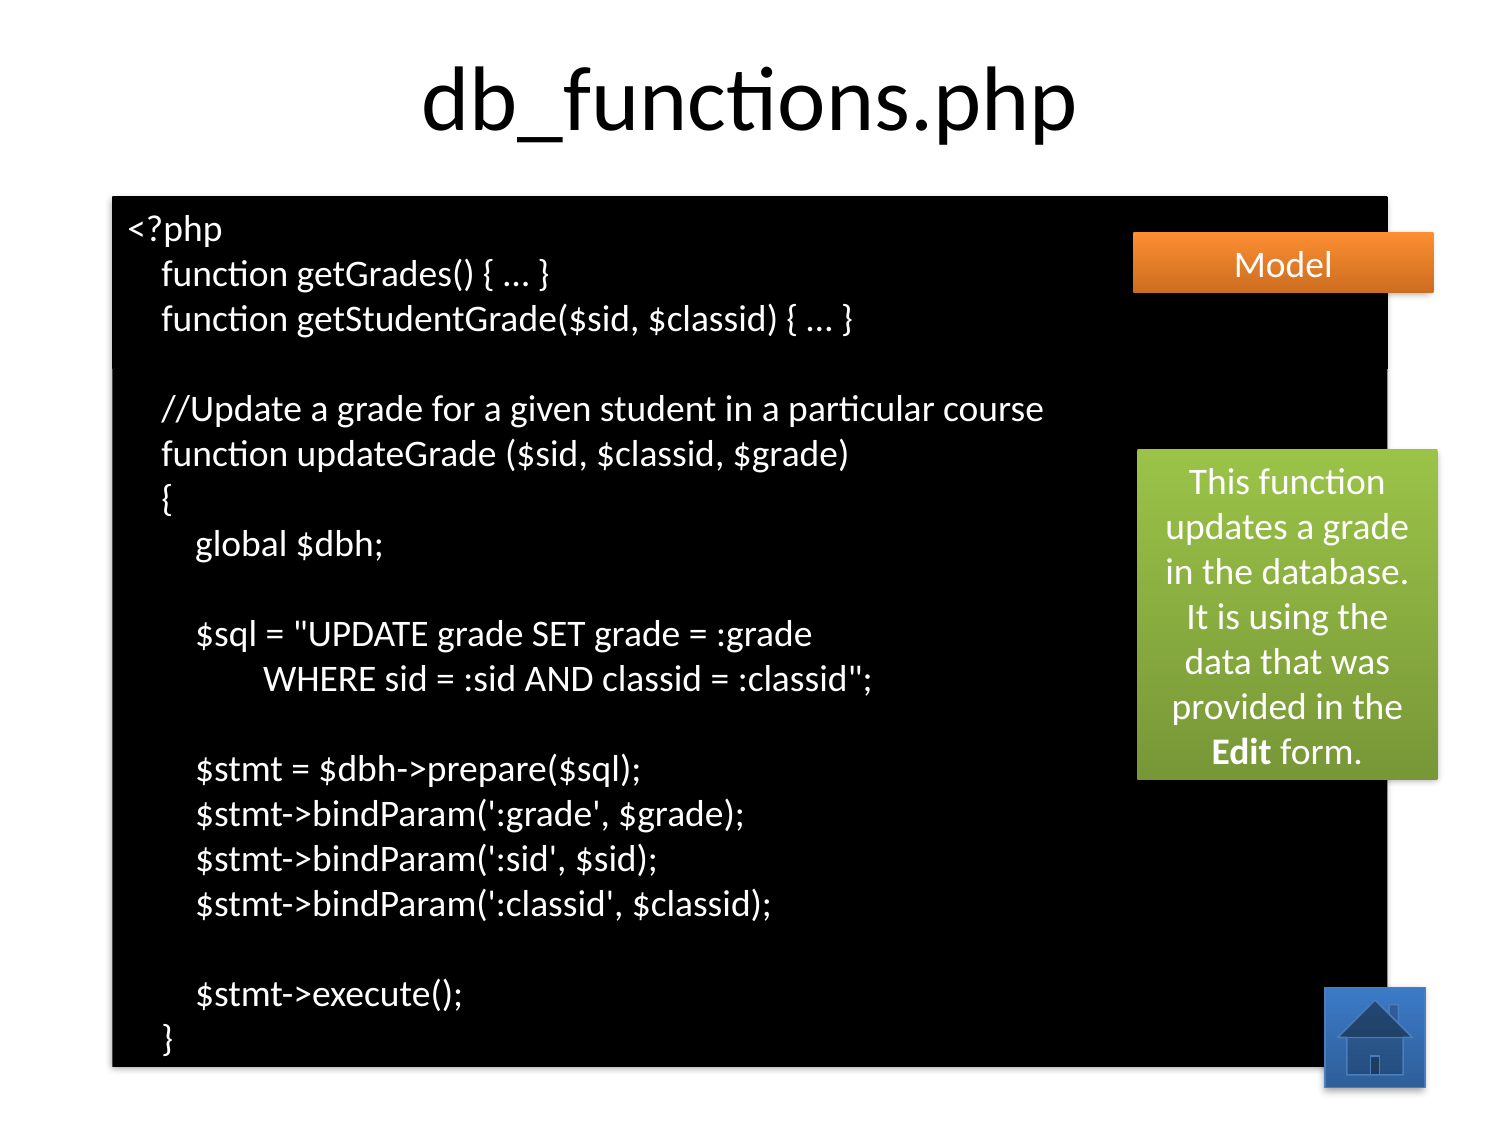

# db_functions.php
<?php
    function getGrades() { … }
    function getStudentGrade($sid, $classid) { … }

    //Update a grade for a given student in a particular course
    function updateGrade ($sid, $classid, $grade)
    {
        global $dbh;

        $sql = "UPDATE grade SET grade = :grade
                WHERE sid = :sid AND classid = :classid";

        $stmt = $dbh->prepare($sql);
        $stmt->bindParam(':grade', $grade);
        $stmt->bindParam(':sid', $sid);
        $stmt->bindParam(':classid', $classid);

        $stmt->execute();
    }
Model
This function updates a grade in the database. It is using the data that was provided in the Edit form.